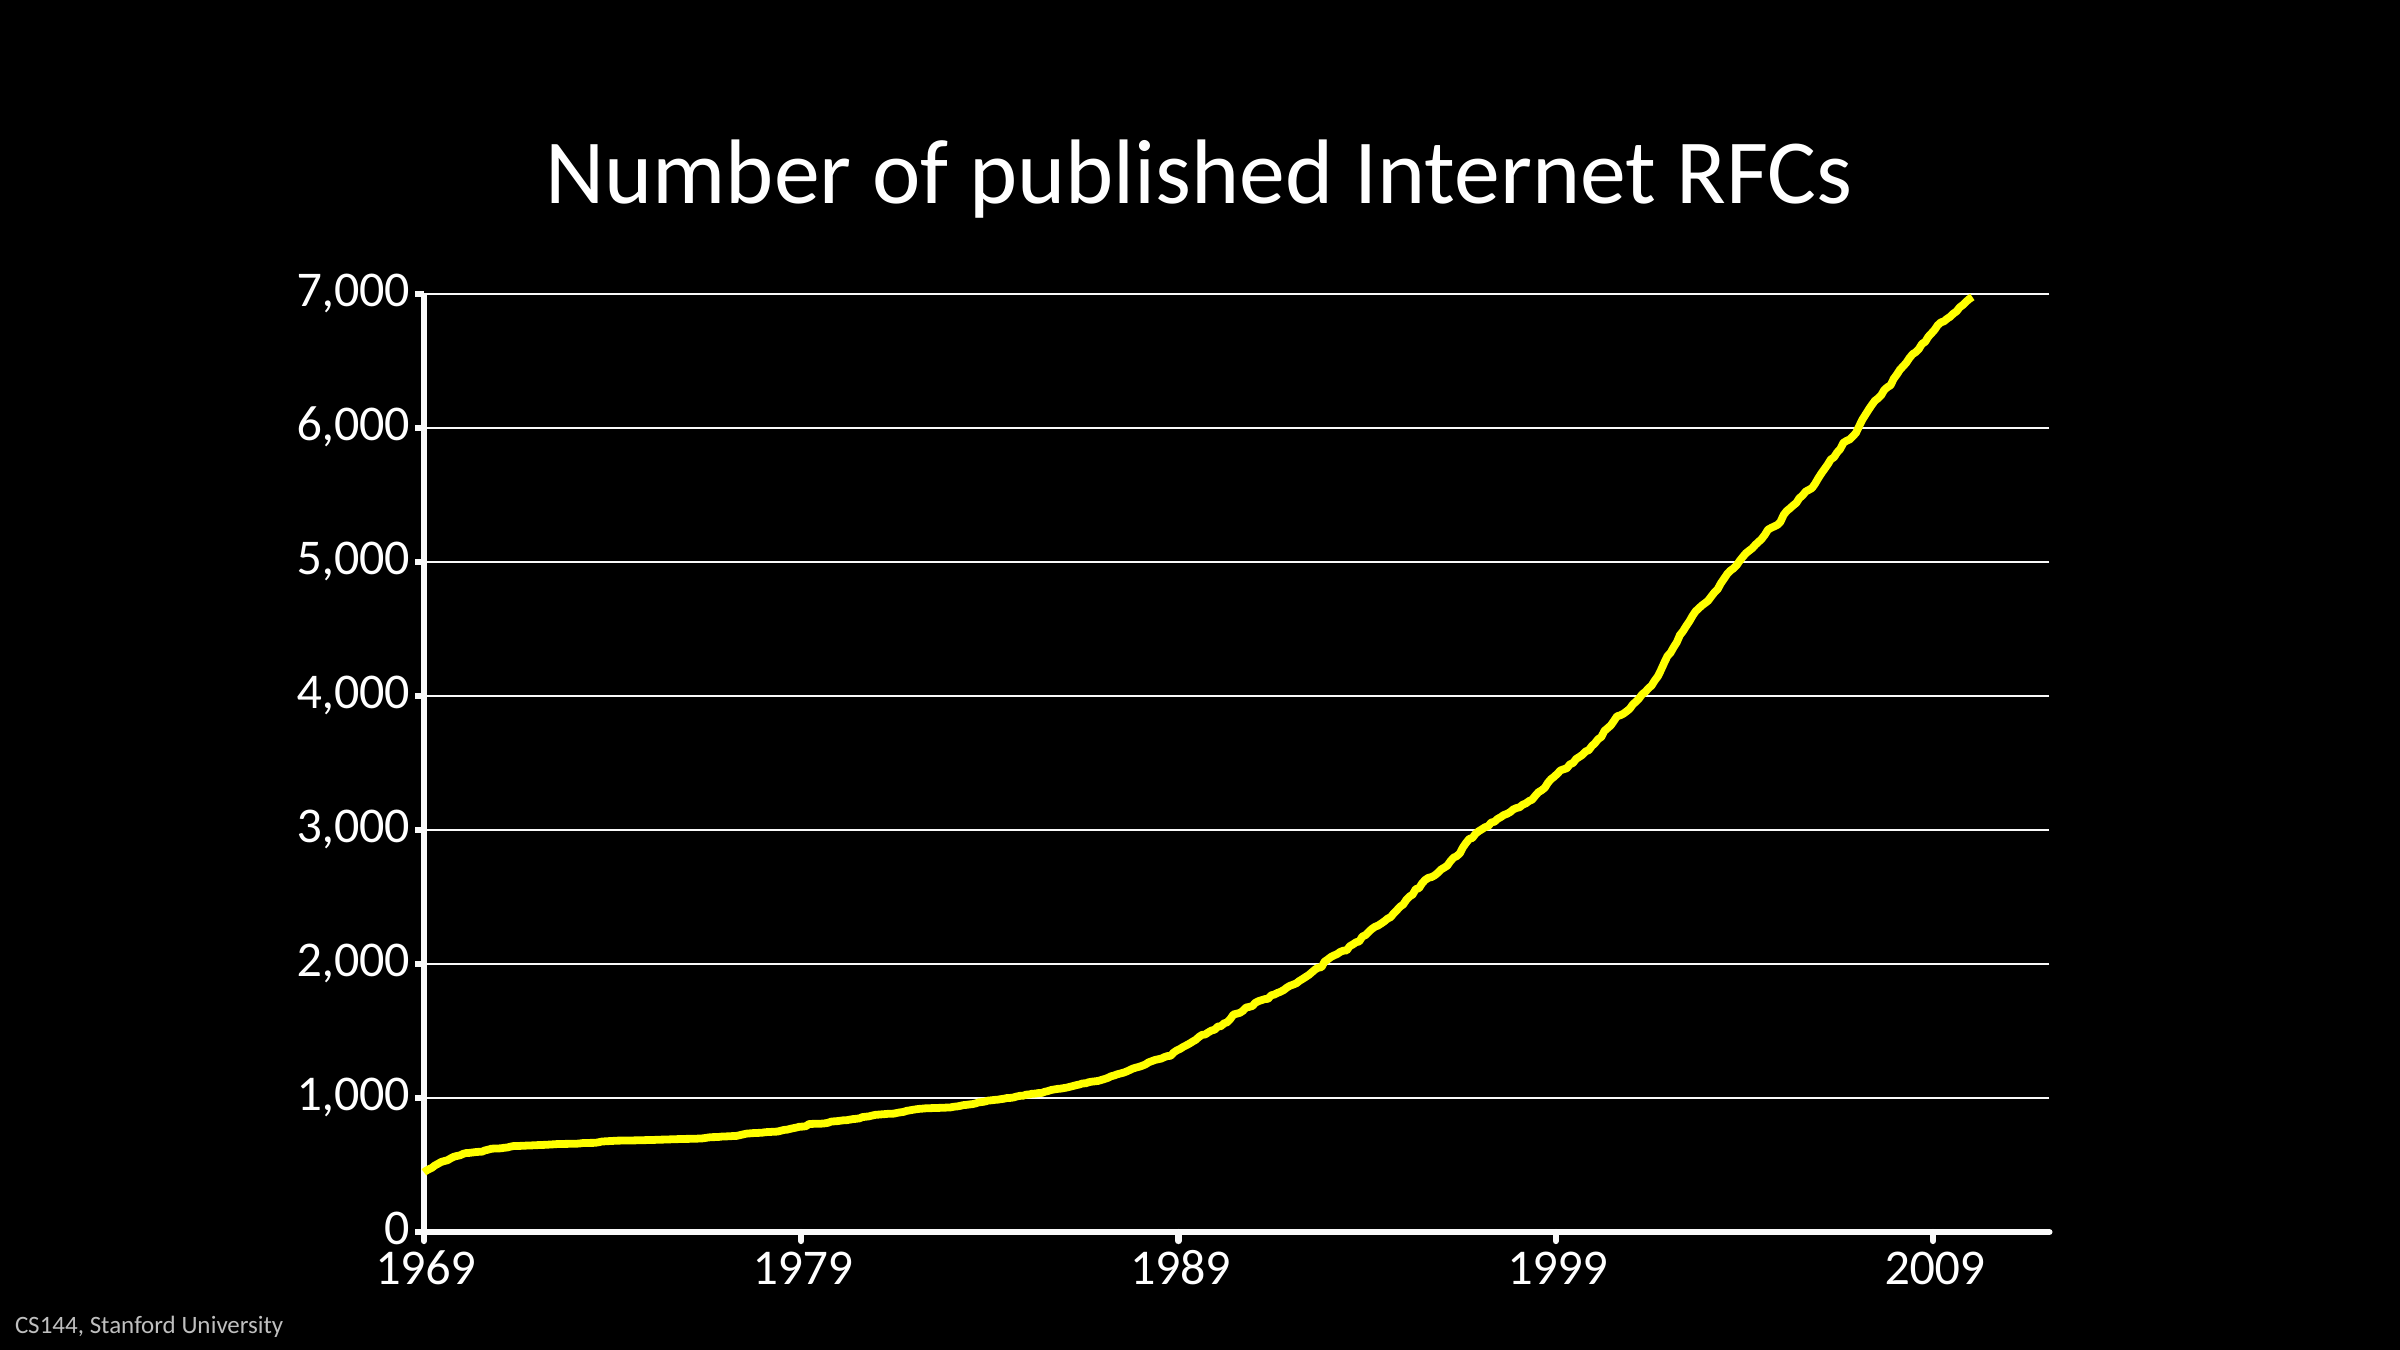

# Number of published Internet RFCs

### Chart

| Category |  |
|---|---|
| 23436 | 1.0 |
| 23832 | 2.0 |
| 23862 | 6.0 |
| 23893 | 9.0 |
| 23923 | 10.0 |
| 23954 | 11.0 |
| 23985 | 16.0 |
| 24015 | 18.0 |
| 24046 | 24.0 |
| 24076 | 25.0 |
| 24107 | 26.0 |
| 24138 | 29.0 |
| 24166 | 33.0 |
| 24197 | 41.0 |
| 24227 | 49.0 |
| 24258 | 50.0 |
| 24288 | 57.0 |
| 24319 | 62.0 |
| 24350 | 66.0 |
| 24380 | 70.0 |
| 24411 | 75.0 |
| 24441 | 77.0 |
| 24472 | 84.0 |
| 24503 | 91.0 |
| 24531 | 102.0 |
| 24562 | 109.0 |
| 24592 | 139.0 |
| 24623 | 166.0 |
| 24653 | 178.0 |
| 24684 | 197.0 |
| 24715 | 212.0 |
| 24745 | 234.0 |
| 24776 | 248.0 |
| 24806 | 257.0 |
| 24837 | 266.0 |
| 24868 | 279.0 |
| 24897 | 289.0 |
| 24928 | 302.0 |
| 24958 | 312.0 |
| 24989 | 329.0 |
| 25019 | 338.0 |
| 25050 | 352.0 |
| 25081 | 364.0 |
| 25111 | 370.0 |
| 25142 | 380.0 |
| 25172 | 389.0 |
| 25203 | 400.0 |
| 25234 | 416.0 |
| 25262 | 437.0 |
| 25293 | 455.0 |
| 25323 | 468.0 |
| 25354 | 479.0 |
| 25384 | 497.0 |
| 25415 | 510.0 |
| 25446 | 523.0 |
| 25476 | 530.0 |
| 25507 | 536.0 |
| 25537 | 550.0 |
| 25568 | 562.0 |
| 25599 | 568.0 |
| 25627 | 573.0 |
| 25658 | 584.0 |
| 25688 | 590.0 |
| 25719 | 591.0 |
| 25749 | 594.0 |
| 25780 | 597.0 |
| 25811 | 599.0 |
| 25841 | 600.0 |
| 25872 | 610.0 |
| 25902 | 615.0 |
| 25933 | 622.0 |
| 25964 | 623.0 |
| 25992 | 624.0 |
| 26023 | 625.0 |
| 26053 | 629.0 |
| 26084 | 631.0 |
| 26114 | 637.0 |
| 26145 | 642.0 |
| 26206 | 643.0 |
| 26267 | 645.0 |
| 26298 | 646.0 |
| 26329 | 647.0 |
| 26358 | 648.0 |
| 26419 | 650.0 |
| 26450 | 651.0 |
| 26480 | 652.0 |
| 26511 | 654.0 |
| 26542 | 655.0 |
| 26572 | 657.0 |
| 26754 | 659.0 |
| 26784 | 661.0 |
| 26815 | 664.0 |
| 26845 | 665.0 |
| 26937 | 666.0 |
| 26968 | 670.0 |
| 26998 | 675.0 |
| 27029 | 677.0 |
| 27060 | 678.0 |
| 27119 | 681.0 |
| 27149 | 682.0 |
| 27302 | 684.0 |
| 27394 | 685.0 |
| 27425 | 686.0 |
| 27484 | 687.0 |
| 27514 | 688.0 |
| 27545 | 689.0 |
| 27606 | 690.0 |
| 27637 | 691.0 |
| 27667 | 692.0 |
| 27790 | 695.0 |
| 27911 | 696.0 |
| 27941 | 698.0 |
| 27972 | 699.0 |
| 28003 | 702.0 |
| 28033 | 706.0 |
| 28064 | 708.0 |
| 28125 | 709.0 |
| 28156 | 712.0 |
| 28245 | 715.0 |
| 28276 | 717.0 |
| 28306 | 718.0 |
| 28337 | 723.0 |
| 28398 | 734.0 |
| 28459 | 738.0 |
| 28549 | 741.0 |
| 28580 | 745.0 |
| 28702 | 750.0 |
| 28733 | 756.0 |
| 28763 | 762.0 |
| 28794 | 764.0 |
| 28824 | 770.0 |
| 28855 | 775.0 |
| 28886 | 780.0 |
| 28914 | 786.0 |
| 28945 | 787.0 |
| 28975 | 790.0 |
| 29006 | 806.0 |
| 29036 | 807.0 |
| 29128 | 809.0 |
| 29159 | 811.0 |
| 29189 | 815.0 |
| 29220 | 824.0 |
| 29251 | 826.0 |
| 29280 | 828.0 |
| 29341 | 834.0 |
| 29372 | 835.0 |
| 29402 | 839.0 |
| 29433 | 843.0 |
| 29464 | 845.0 |
| 29494 | 848.0 |
| 29525 | 858.0 |
| 29586 | 863.0 |
| 29617 | 869.0 |
| 29645 | 874.0 |
| 29706 | 878.0 |
| 29737 | 880.0 |
| 29767 | 882.0 |
| 29798 | 883.0 |
| 29829 | 884.0 |
| 29859 | 889.0 |
| 29890 | 893.0 |
| 29920 | 896.0 |
| 29951 | 904.0 |
| 29982 | 908.0 |
| 30010 | 912.0 |
| 30041 | 916.0 |
| 30071 | 919.0 |
| 30102 | 921.0 |
| 30132 | 923.0 |
| 30163 | 924.0 |
| 30285 | 927.0 |
| 30316 | 928.0 |
| 30375 | 930.0 |
| 30406 | 935.0 |
| 30436 | 937.0 |
| 30467 | 941.0 |
| 30497 | 947.0 |
| 30528 | 949.0 |
| 30559 | 952.0 |
| 30589 | 955.0 |
| 30620 | 960.0 |
| 30650 | 968.0 |
| 30681 | 970.0 |
| 30712 | 974.0 |
| 30741 | 981.0 |
| 30772 | 983.0 |
| 30802 | 986.0 |
| 30833 | 988.0 |
| 30863 | 992.0 |
| 30894 | 995.0 |
| 30925 | 1000.0 |
| 30955 | 1001.0 |
| 30986 | 1004.0 |
| 31016 | 1011.0 |
| 31047 | 1016.0 |
| 31078 | 1017.0 |
| 31106 | 1025.0 |
| 31137 | 1027.0 |
| 31167 | 1032.0 |
| 31198 | 1033.0 |
| 31228 | 1037.0 |
| 31259 | 1038.0 |
| 31290 | 1047.0 |
| 31320 | 1052.0 |
| 31351 | 1060.0 |
| 31381 | 1064.0 |
| 31412 | 1068.0 |
| 31443 | 1070.0 |
| 31471 | 1074.0 |
| 31502 | 1078.0 |
| 31532 | 1084.0 |
| 31563 | 1090.0 |
| 31593 | 1096.0 |
| 31624 | 1101.0 |
| 31655 | 1109.0 |
| 31685 | 1110.0 |
| 31716 | 1118.0 |
| 31746 | 1122.0 |
| 31777 | 1125.0 |
| 31808 | 1128.0 |
| 31836 | 1135.0 |
| 31867 | 1142.0 |
| 31897 | 1150.0 |
| 31928 | 1162.0 |
| 31958 | 1168.0 |
| 31989 | 1177.0 |
| 32020 | 1183.0 |
| 32050 | 1189.0 |
| 32081 | 1198.0 |
| 32111 | 1209.0 |
| 32142 | 1220.0 |
| 32173 | 1227.0 |
| 32202 | 1233.0 |
| 32233 | 1241.0 |
| 32263 | 1251.0 |
| 32294 | 1266.0 |
| 32324 | 1275.0 |
| 32355 | 1284.0 |
| 32386 | 1289.0 |
| 32416 | 1294.0 |
| 32447 | 1305.0 |
| 32477 | 1313.0 |
| 32508 | 1315.0 |
| 32539 | 1340.0 |
| 32567 | 1355.0 |
| 32598 | 1366.0 |
| 32628 | 1381.0 |
| 32659 | 1393.0 |
| 32689 | 1406.0 |
| 32720 | 1421.0 |
| 32751 | 1434.0 |
| 32781 | 1455.0 |
| 32812 | 1471.0 |
| 32842 | 1474.0 |
| 32873 | 1490.0 |
| 32904 | 1503.0 |
| 32932 | 1510.0 |
| 32963 | 1533.0 |
| 32993 | 1536.0 |
| 33024 | 1557.0 |
| 33054 | 1565.0 |
| 33085 | 1590.0 |
| 33116 | 1623.0 |
| 33177 | 1635.0 |
| 33207 | 1650.0 |
| 33238 | 1675.0 |
| 33269 | 1680.0 |
| 33297 | 1686.0 |
| 33328 | 1711.0 |
| 33358 | 1723.0 |
| 33419 | 1738.0 |
| 33450 | 1740.0 |
| 33481 | 1766.0 |
| 33511 | 1772.0 |
| 33542 | 1784.0 |
| 33572 | 1793.0 |
| 33603 | 1806.0 |
| 33634 | 1824.0 |
| 33663 | 1838.0 |
| 33694 | 1846.0 |
| 33724 | 1856.0 |
| 33755 | 1874.0 |
| 33785 | 1888.0 |
| 33847 | 1919.0 |
| 33908 | 1959.0 |
| 33938 | 1973.0 |
| 33969 | 1976.0 |
| 34000 | 2018.0 |
| 34028 | 2034.0 |
| 34059 | 2052.0 |
| 34089 | 2064.0 |
| 34120 | 2074.0 |
| 34150 | 2091.0 |
| 34181 | 2099.0 |
| 34212 | 2101.0 |
| 34242 | 2133.0 |
| 34273 | 2146.0 |
| 34303 | 2162.0 |
| 34334 | 2168.0 |
| 34365 | 2205.0 |
| 34393 | 2215.0 |
| 34424 | 2239.0 |
| 34454 | 2261.0 |
| 34485 | 2277.0 |
| 34515 | 2287.0 |
| 34546 | 2302.0 |
| 34577 | 2318.0 |
| 34607 | 2338.0 |
| 34638 | 2350.0 |
| 34668 | 2378.0 |
| 34699 | 2402.0 |
| 34730 | 2427.0 |
| 34758 | 2444.0 |
| 34789 | 2479.0 |
| 34819 | 2503.0 |
| 34850 | 2518.0 |
| 34880 | 2559.0 |
| 34911 | 2565.0 |
| 34942 | 2602.0 |
| 34972 | 2627.0 |
| 35003 | 2643.0 |
| 35033 | 2648.0 |
| 35064 | 2661.0 |
| 35095 | 2680.0 |
| 35124 | 2704.0 |
| 35155 | 2718.0 |
| 35185 | 2733.0 |
| 35216 | 2766.0 |
| 35246 | 2793.0 |
| 35277 | 2804.0 |
| 35308 | 2825.0 |
| 35338 | 2870.0 |
| 35369 | 2904.0 |
| 35399 | 2933.0 |
| 35430 | 2940.0 |
| 35461 | 2972.0 |
| 35489 | 2990.0 |
| 35520 | 3005.0 |
| 35550 | 3020.0 |
| 35581 | 3028.0 |
| 35611 | 3055.0 |
| 35642 | 3061.0 |
| 35673 | 3082.0 |
| 35703 | 3095.0 |
| 35734 | 3111.0 |
| 35764 | 3120.0 |
| 35795 | 3133.0 |
| 35826 | 3153.0 |
| 35854 | 3163.0 |
| 35885 | 3169.0 |
| 35915 | 3188.0 |
| 35946 | 3198.0 |
| 35976 | 3215.0 |
| 36007 | 3226.0 |
| 36038 | 3255.0 |
| 36068 | 3281.0 |
| 36099 | 3295.0 |
| 36129 | 3314.0 |
| 36160 | 3352.0 |
| 36191 | 3379.0 |
| 36219 | 3397.0 |
| 36250 | 3419.0 |
| 36280 | 3444.0 |
| 36311 | 3453.0 |
| 36341 | 3460.0 |
| 36372 | 3489.0 |
| 36403 | 3500.0 |
| 36433 | 3530.0 |
| 36464 | 3545.0 |
| 36494 | 3561.0 |
| 36525 | 3586.0 |
| 36556 | 3595.0 |
| 36585 | 3626.0 |
| 36616 | 3648.0 |
| 36646 | 3678.0 |
| 36677 | 3694.0 |
| 36707 | 3739.0 |
| 36738 | 3759.0 |
| 36769 | 3780.0 |
| 36799 | 3813.0 |
| 36830 | 3848.0 |
| 36860 | 3855.0 |
| 36891 | 3867.0 |
| 36922 | 3884.0 |
| 36950 | 3903.0 |
| 36981 | 3935.0 |
| 37011 | 3957.0 |
| 37042 | 3981.0 |
| 37072 | 4012.0 |
| 37103 | 4031.0 |
| 37134 | 4056.0 |
| 37164 | 4078.0 |
| 37195 | 4115.0 |
| 37225 | 4146.0 |
| 37256 | 4194.0 |
| 37287 | 4247.0 |
| 37315 | 4296.0 |
| 37346 | 4321.0 |
| 37376 | 4363.0 |
| 37407 | 4400.0 |
| 37437 | 4454.0 |
| 37468 | 4483.0 |
| 37499 | 4521.0 |
| 37529 | 4556.0 |
| 37560 | 4597.0 |
| 37590 | 4631.0 |
| 37621 | 4653.0 |
| 37652 | 4675.0 |
| 37680 | 4692.0 |
| 37711 | 4711.0 |
| 37741 | 4742.0 |
| 37772 | 4772.0 |
| 37802 | 4796.0 |
| 37833 | 4839.0 |
| 37864 | 4873.0 |
| 37894 | 4908.0 |
| 37925 | 4934.0 |
| 37955 | 4950.0 |
| 37986 | 4973.0 |
| 38017 | 5007.0 |
| 38046 | 5037.0 |
| 38077 | 5064.0 |
| 38107 | 5083.0 |
| 38138 | 5101.0 |
| 38168 | 5127.0 |
| 38199 | 5149.0 |
| 38230 | 5171.0 |
| 38260 | 5201.0 |
| 38291 | 5240.0 |
| 38321 | 5253.0 |
| 38352 | 5264.0 |
| 38383 | 5275.0 |
| 38411 | 5299.0 |
| 38442 | 5351.0 |
| 38472 | 5380.0 |
| 38503 | 5399.0 |
| 38533 | 5420.0 |
| 38564 | 5439.0 |
| 38595 | 5475.0 |
| 38625 | 5495.0 |
| 38656 | 5524.0 |
| 38686 | 5537.0 |
| 38717 | 5550.0 |
| 38748 | 5583.0 |
| 38776 | 5623.0 |
| 38807 | 5660.0 |
| 38837 | 5693.0 |
| 38868 | 5726.0 |
| 38898 | 5764.0 |
| 38929 | 5780.0 |
| 38960 | 5816.0 |
| 38990 | 5842.0 |
| 39021 | 5888.0 |
| 39051 | 5903.0 |
| 39082 | 5913.0 |
| 39113 | 5936.0 |
| 39141 | 5962.0 |
| 39172 | 6011.0 |
| 39202 | 6060.0 |
| 39233 | 6097.0 |
| 39263 | 6134.0 |
| 39294 | 6169.0 |
| 39325 | 6201.0 |
| 39355 | 6219.0 |
| 39386 | 6242.0 |
| 39416 | 6282.0 |
| 39447 | 6303.0 |
| 39478 | 6317.0 |
| 39507 | 6366.0 |
| 39538 | 6397.0 |
| 39568 | 6434.0 |
| 39599 | 6459.0 |
| 39629 | 6485.0 |
| 39660 | 6520.0 |
| 39691 | 6549.0 |
| 39721 | 6564.0 |
| 39752 | 6588.0 |
| 39782 | 6626.0 |
| 39813 | 6641.0 |
| 39844 | 6679.0 |
| 39872 | 6704.0 |
| 39903 | 6730.0 |
| 39933 | 6765.0 |
| 39964 | 6786.0 |
| 39994 | 6794.0 |
| 40025 | 6814.0 |
| 40056 | 6829.0 |
| 40086 | 6852.0 |
| 40117 | 6869.0 |
| 40147 | 6899.0 |
| 40178 | 6916.0 |
| 40209 | 6940.0 |
| 40237 | 6960.0 |
| 40268 | 6976.0 |
|  | None |